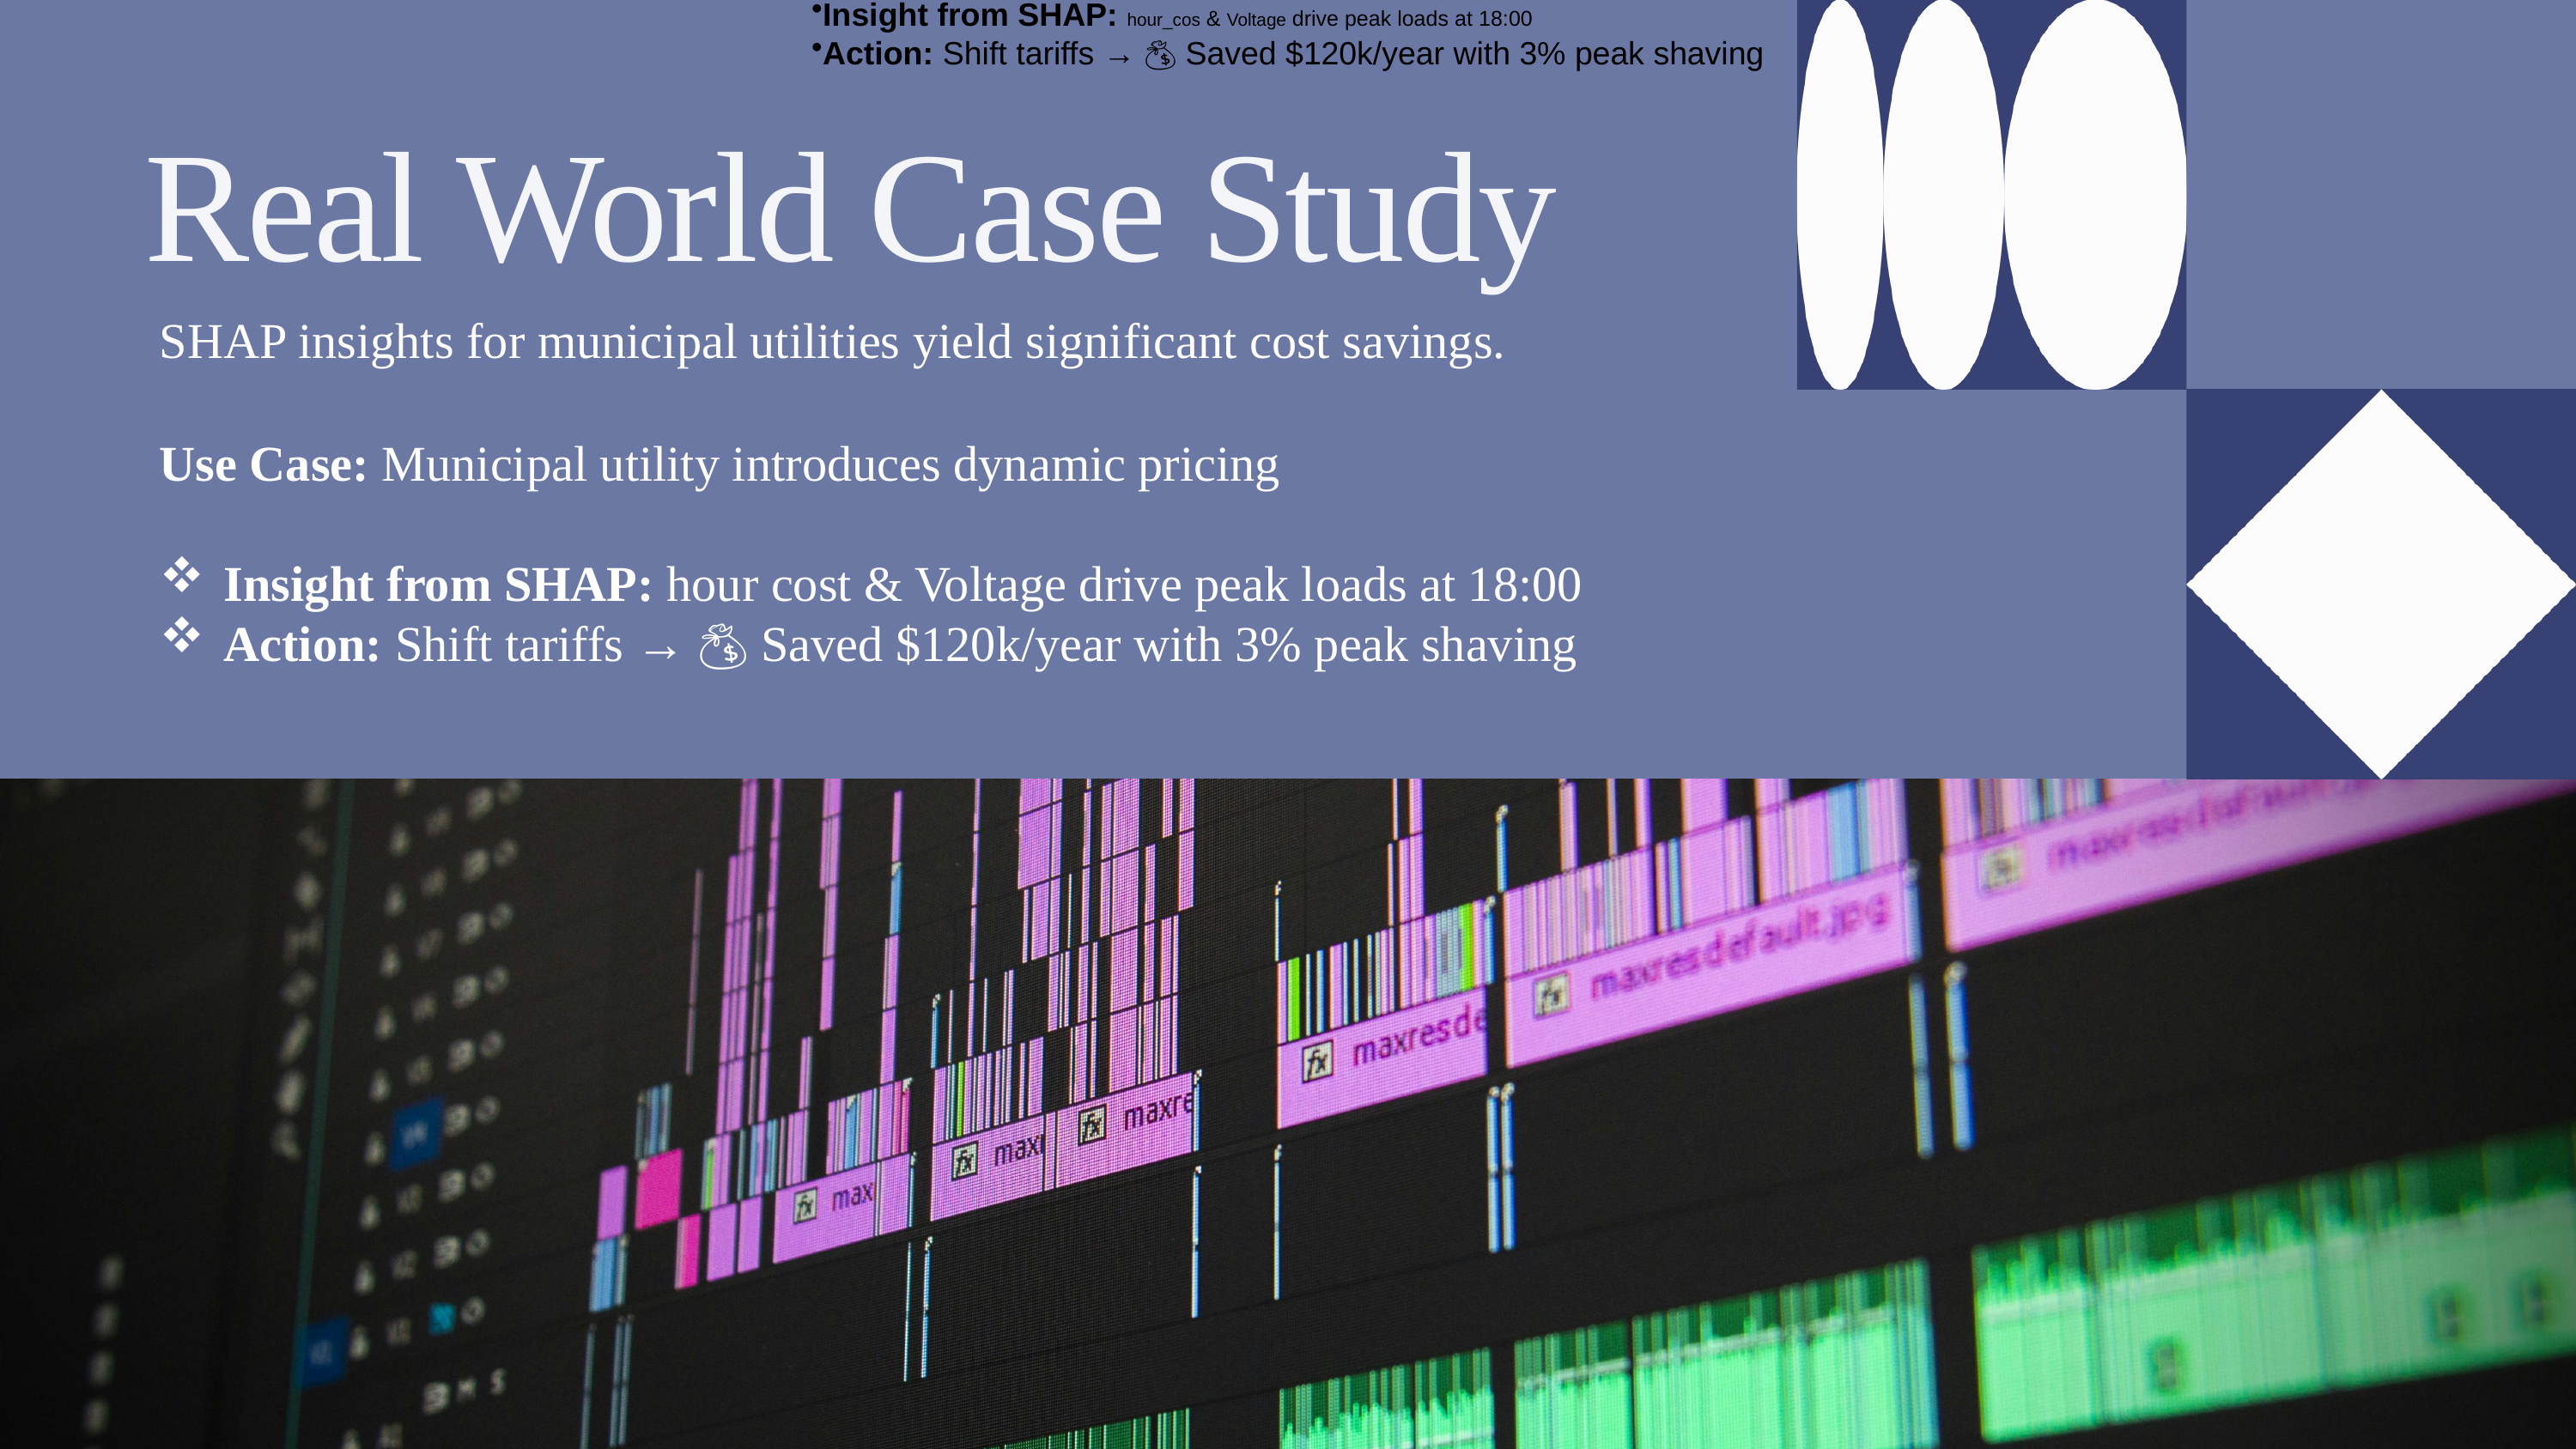

Use Case: Municipal utility introduces dynamic pricing
Insight from SHAP: hour_cos & Voltage drive peak loads at 18:00
Action: Shift tariffs → 💰 Saved $120k/year with 3% peak shaving

Real World Case Study
SHAP insights for municipal utilities yield significant cost savings.

Use Case: Municipal utility introduces dynamic pricing

Insight from SHAP: hour cost & Voltage drive peak loads at 18:00
Action: Shift tariffs → 💰 Saved $120k/year with 3% peak shaving